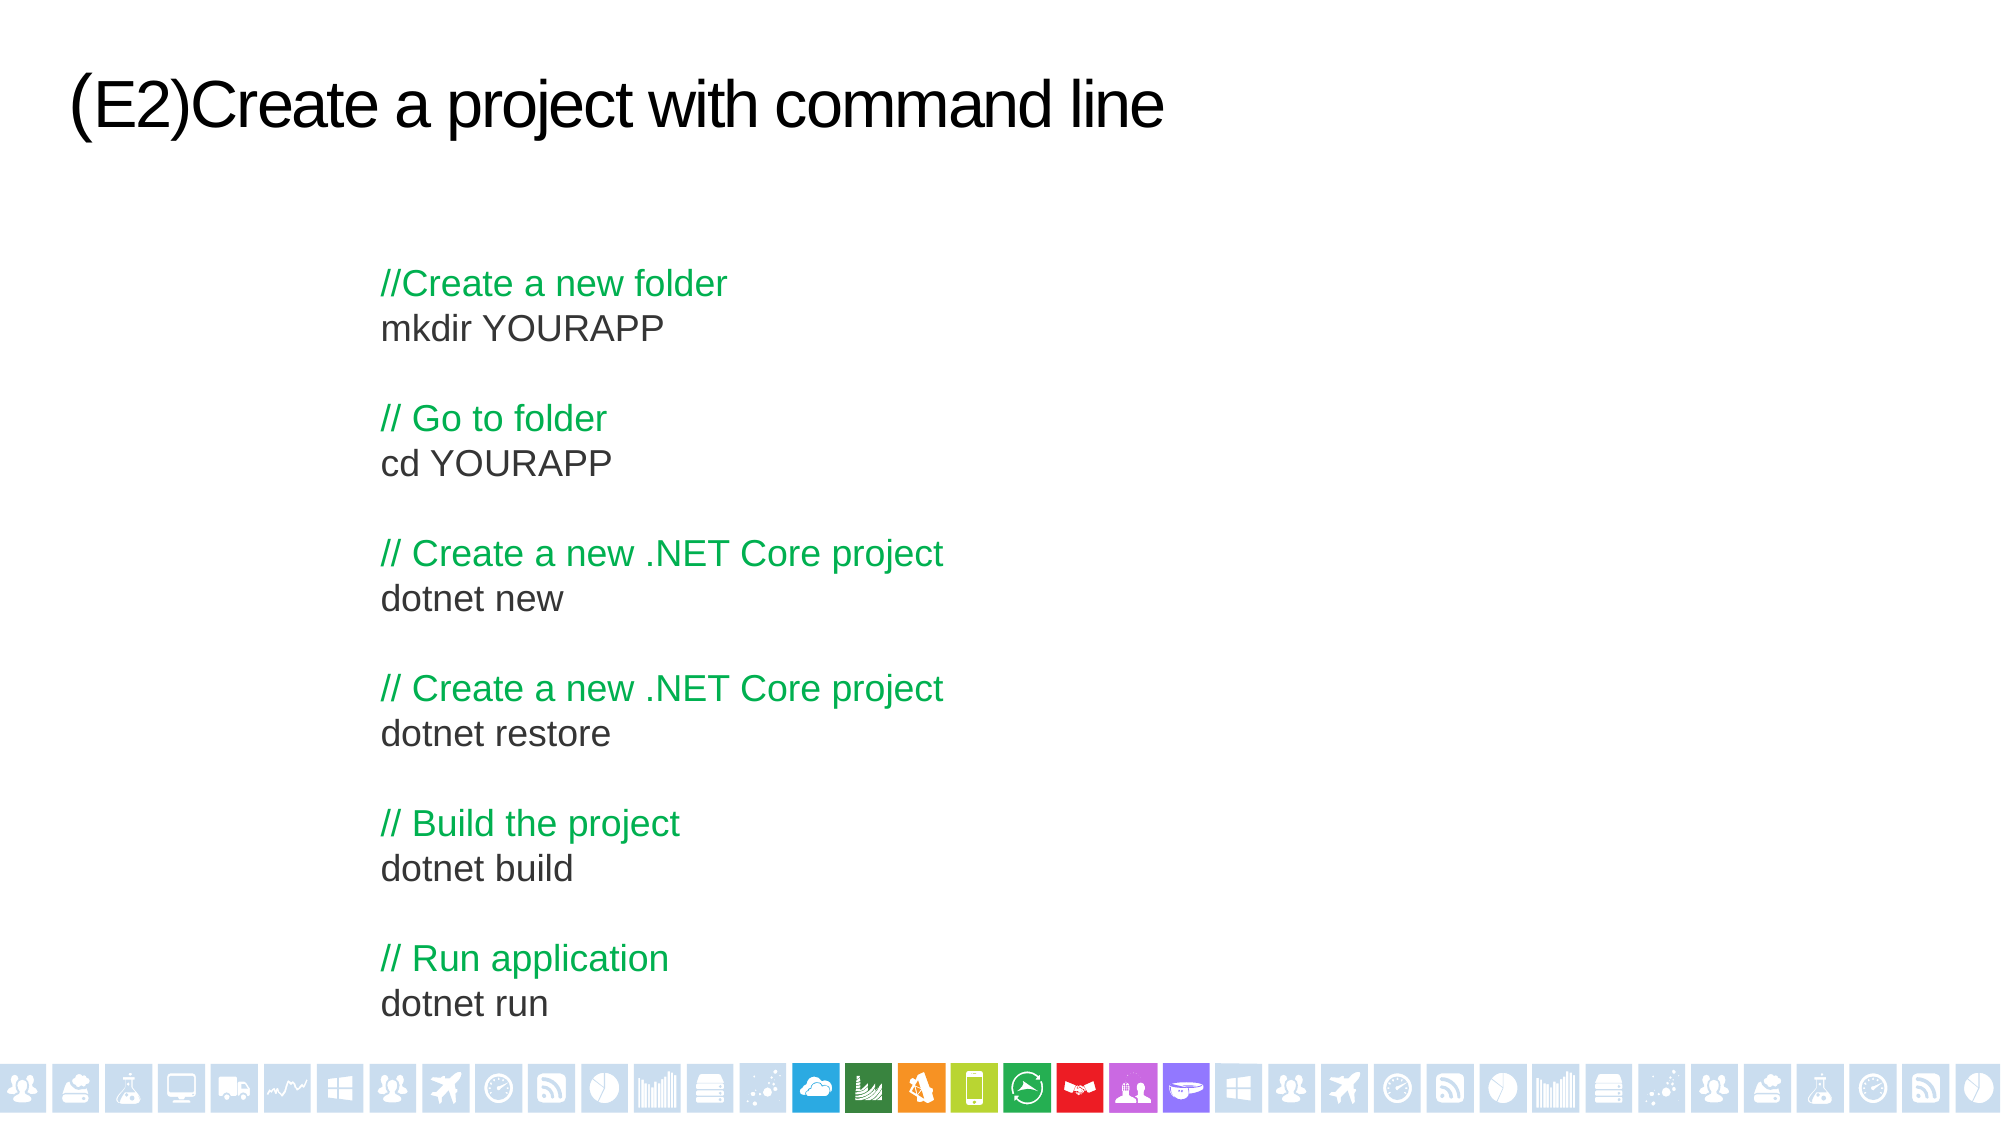

# (E2)Create a project with command line
//Create a new folder
mkdir YOURAPP

// Go to folder
cd YOURAPP

// Create a new .NET Core project
dotnet new

// Create a new .NET Core project
dotnet restore

// Build the project
dotnet build

// Run application
dotnet run